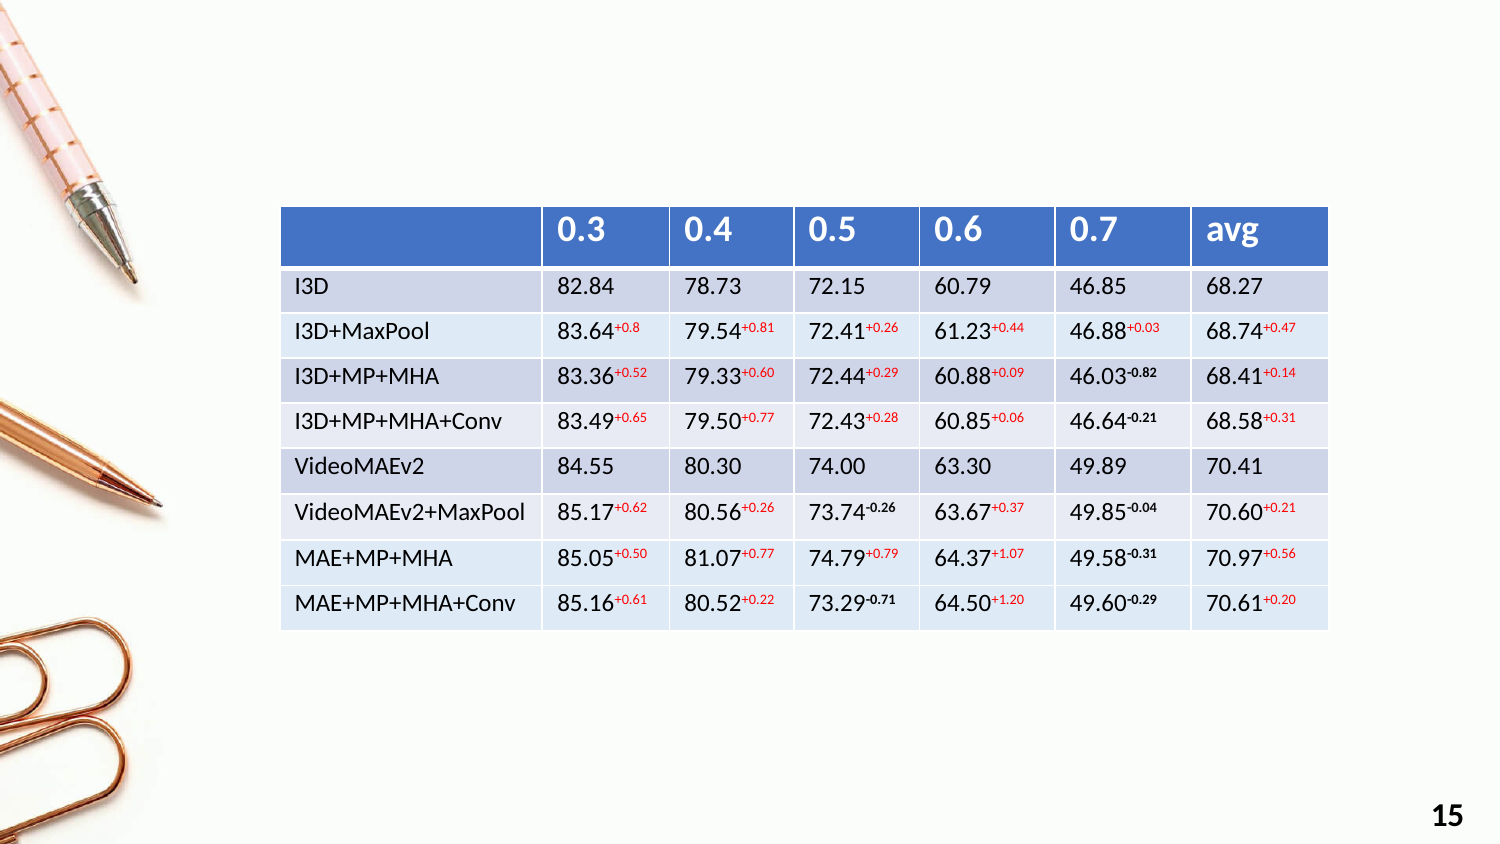

|  | 0.3 | 0.4 | 0.5 | 0.6 | 0.7 | avg |
| --- | --- | --- | --- | --- | --- | --- |
| I3D | 82.84 | 78.73 | 72.15 | 60.79 | 46.85 | 68.27 |
| I3D+MaxPool | 83.64+0.8 | 79.54+0.81 | 72.41+0.26 | 61.23+0.44 | 46.88+0.03 | 68.74+0.47 |
| I3D+MP+MHA | 83.36+0.52 | 79.33+0.60 | 72.44+0.29 | 60.88+0.09 | 46.03-0.82 | 68.41+0.14 |
| I3D+MP+MHA+Conv | 83.49+0.65 | 79.50+0.77 | 72.43+0.28 | 60.85+0.06 | 46.64-0.21 | 68.58+0.31 |
| VideoMAEv2 | 84.55 | 80.30 | 74.00 | 63.30 | 49.89 | 70.41 |
| VideoMAEv2+MaxPool | 85.17+0.62 | 80.56+0.26 | 73.74-0.26 | 63.67+0.37 | 49.85-0.04 | 70.60+0.21 |
| MAE+MP+MHA | 85.05+0.50 | 81.07+0.77 | 74.79+0.79 | 64.37+1.07 | 49.58-0.31 | 70.97+0.56 |
| MAE+MP+MHA+Conv | 85.16+0.61 | 80.52+0.22 | 73.29-0.71 | 64.50+1.20 | 49.60-0.29 | 70.61+0.20 |
15